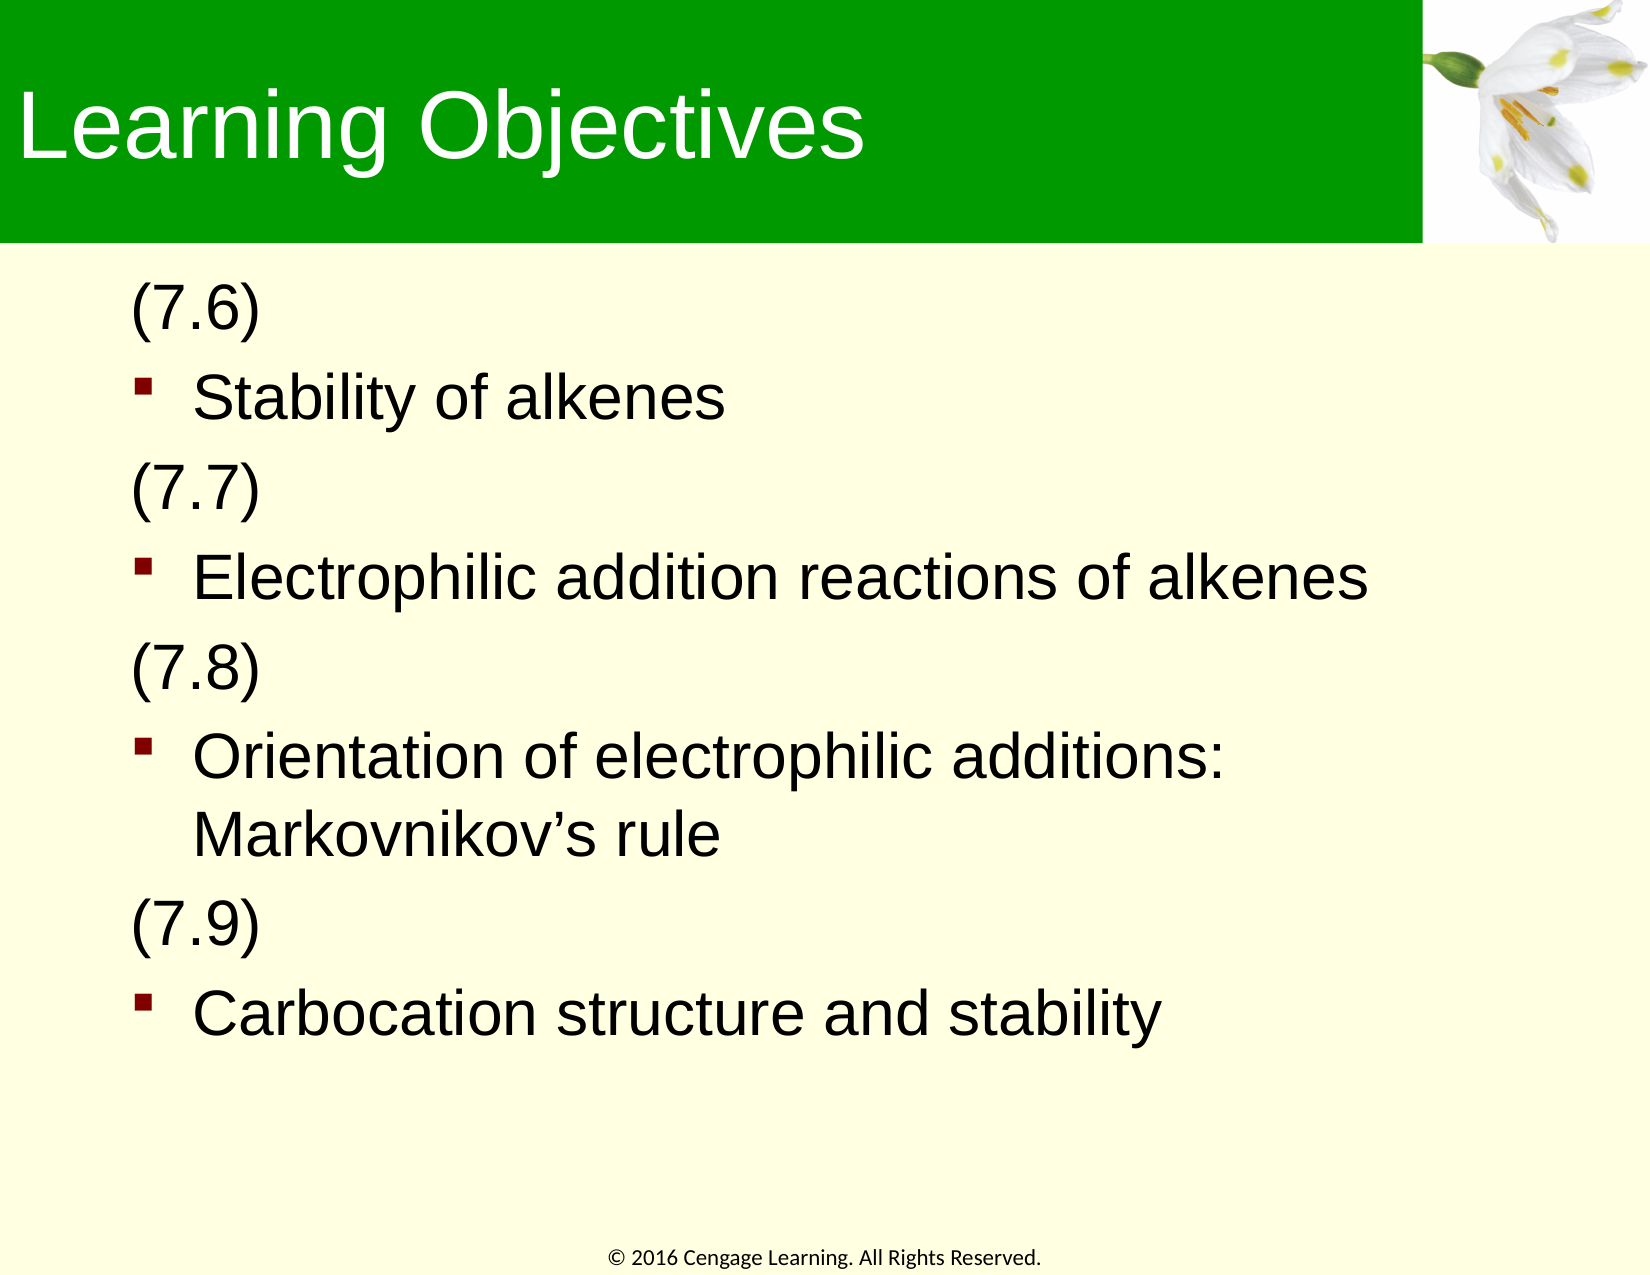

# Learning Objectives
(7.6)
Stability of alkenes
(7.7)
Electrophilic addition reactions of alkenes
(7.8)
Orientation of electrophilic additions: Markovnikov’s rule
(7.9)
Carbocation structure and stability